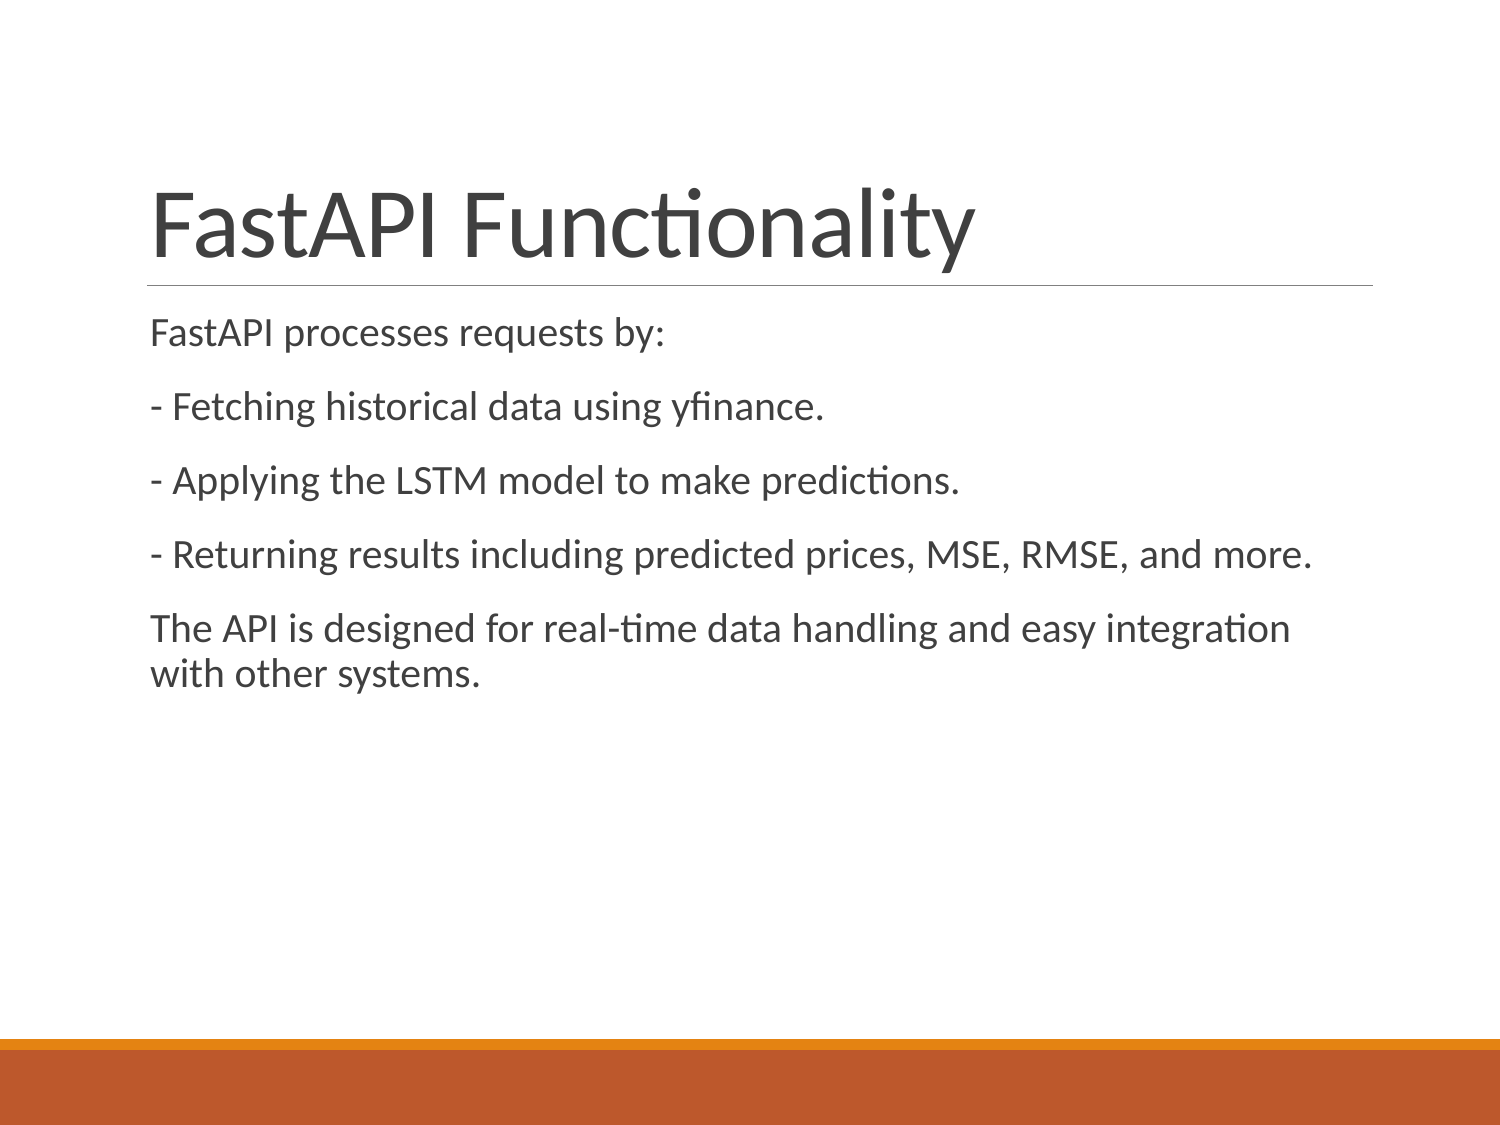

# FastAPI Functionality
FastAPI processes requests by:
- Fetching historical data using yfinance.
- Applying the LSTM model to make predictions.
- Returning results including predicted prices, MSE, RMSE, and more.
The API is designed for real-time data handling and easy integration with other systems.